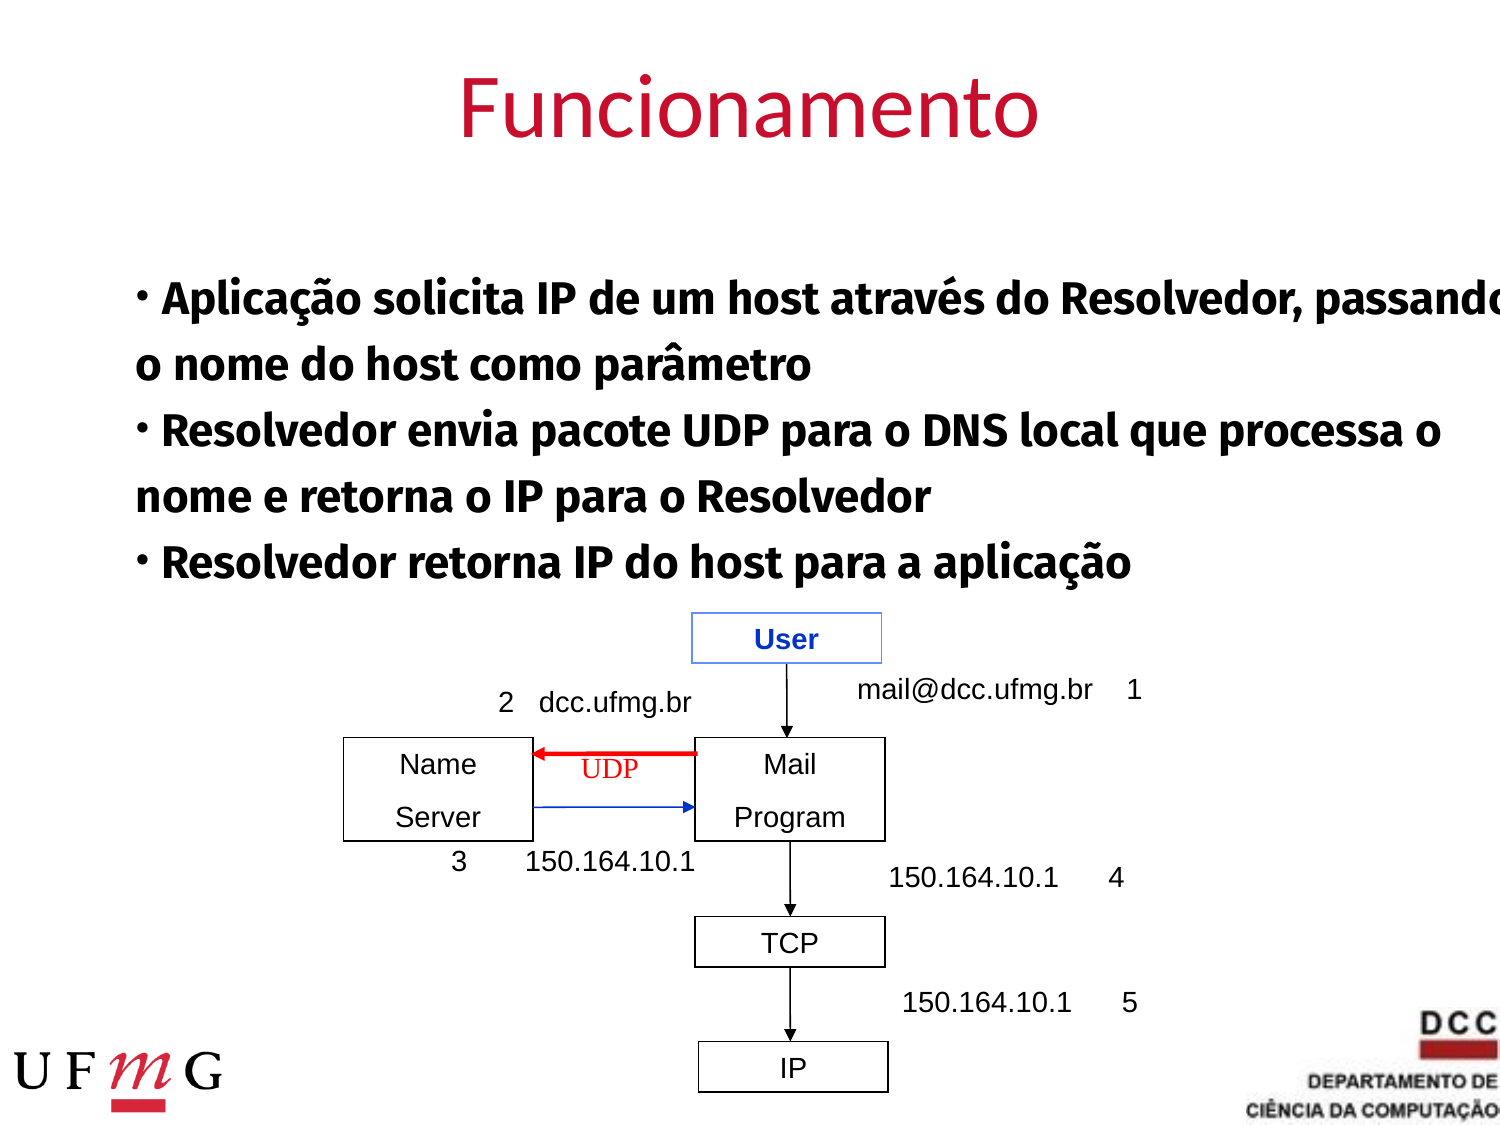

# Funcionamento
 Aplicação solicita IP de um host através do Resolvedor, passando o nome do host como parâmetro
 Resolvedor envia pacote UDP para o DNS local que processa o nome e retorna o IP para o Resolvedor
 Resolvedor retorna IP do host para a aplicação
User
mail@dcc.ufmg.br    1
2   dcc.ufmg.br
Name
Server
Mail
Program
UDP
3       150.164.10.1
150.164.10.1      4
TCP
150.164.10.1      5
IP